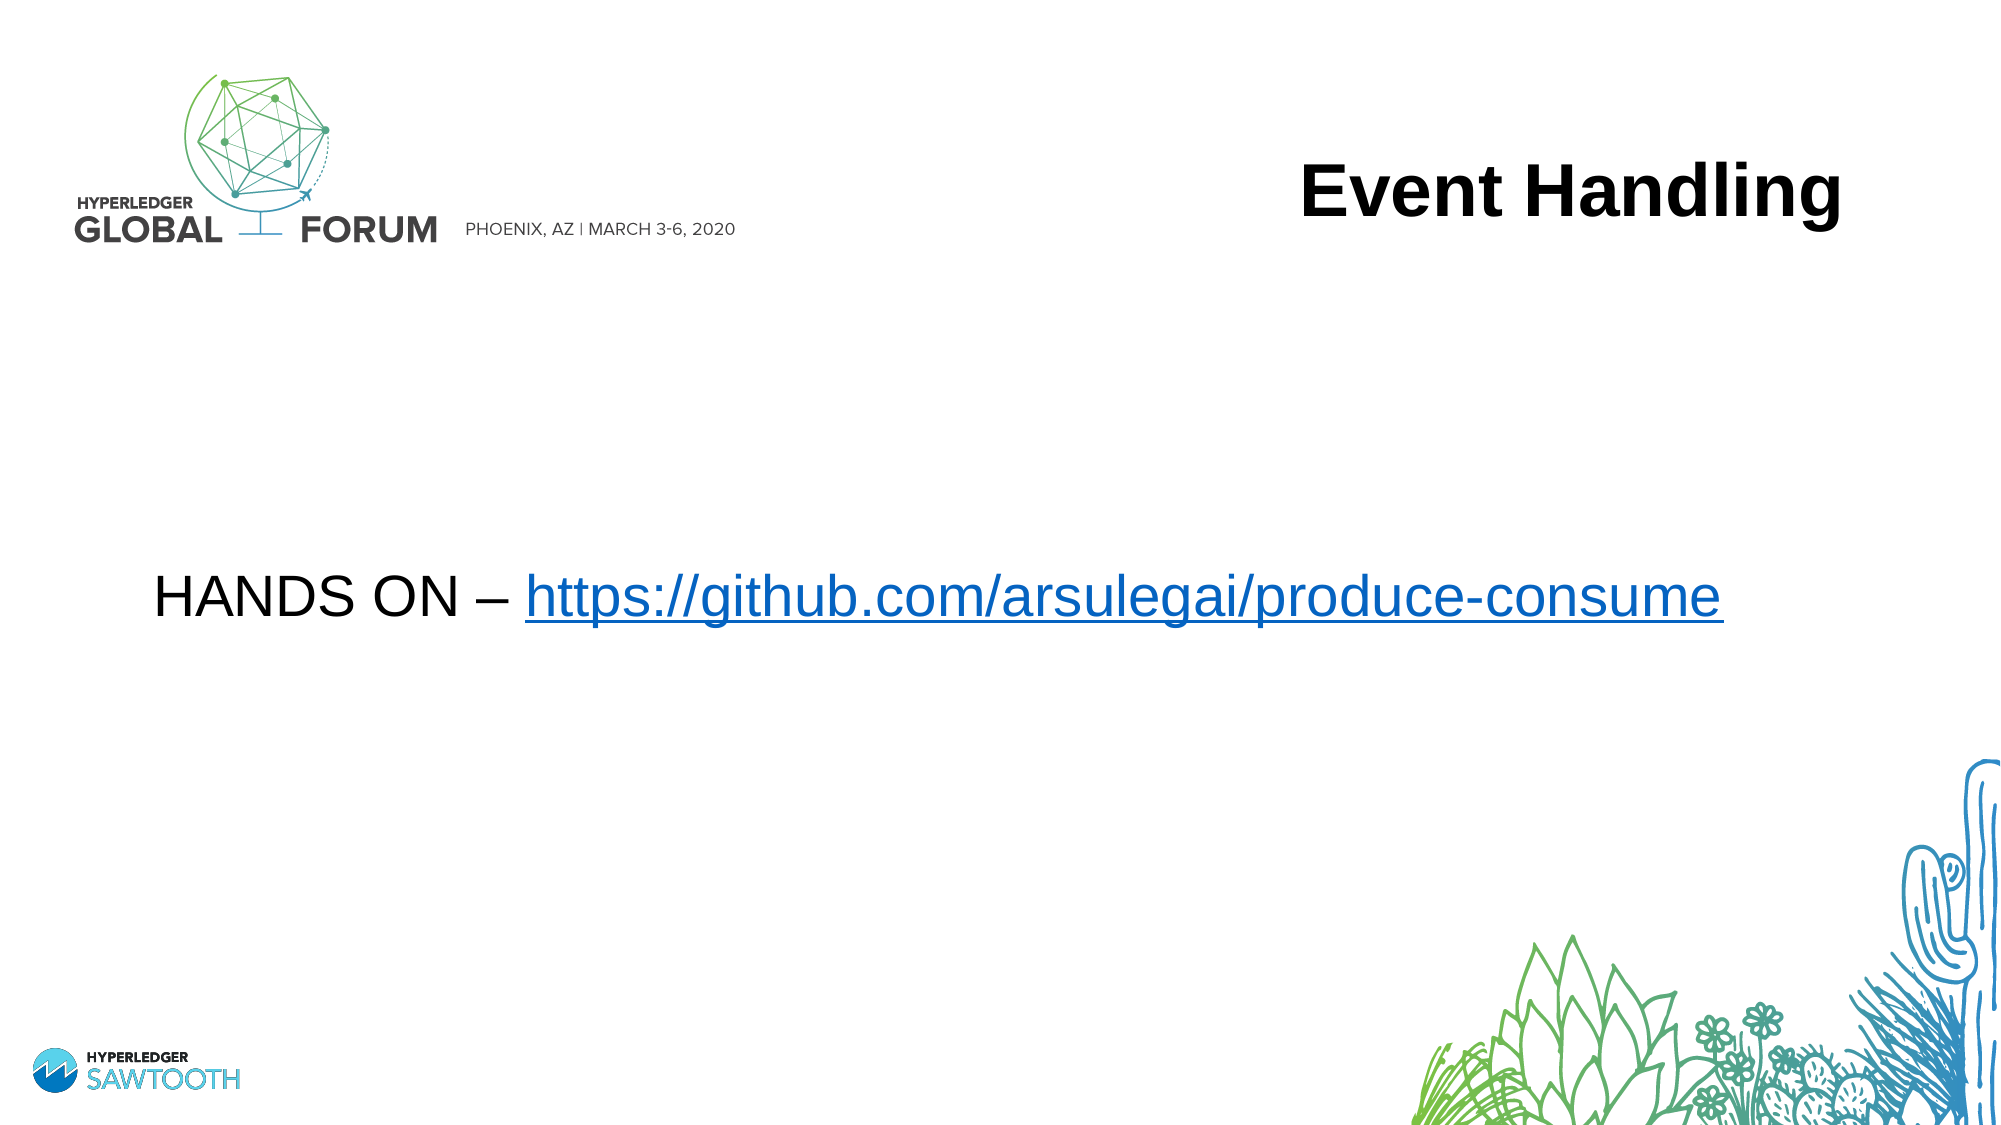

# Event Handling
HANDS ON – https://github.com/arsulegai/produce-consume